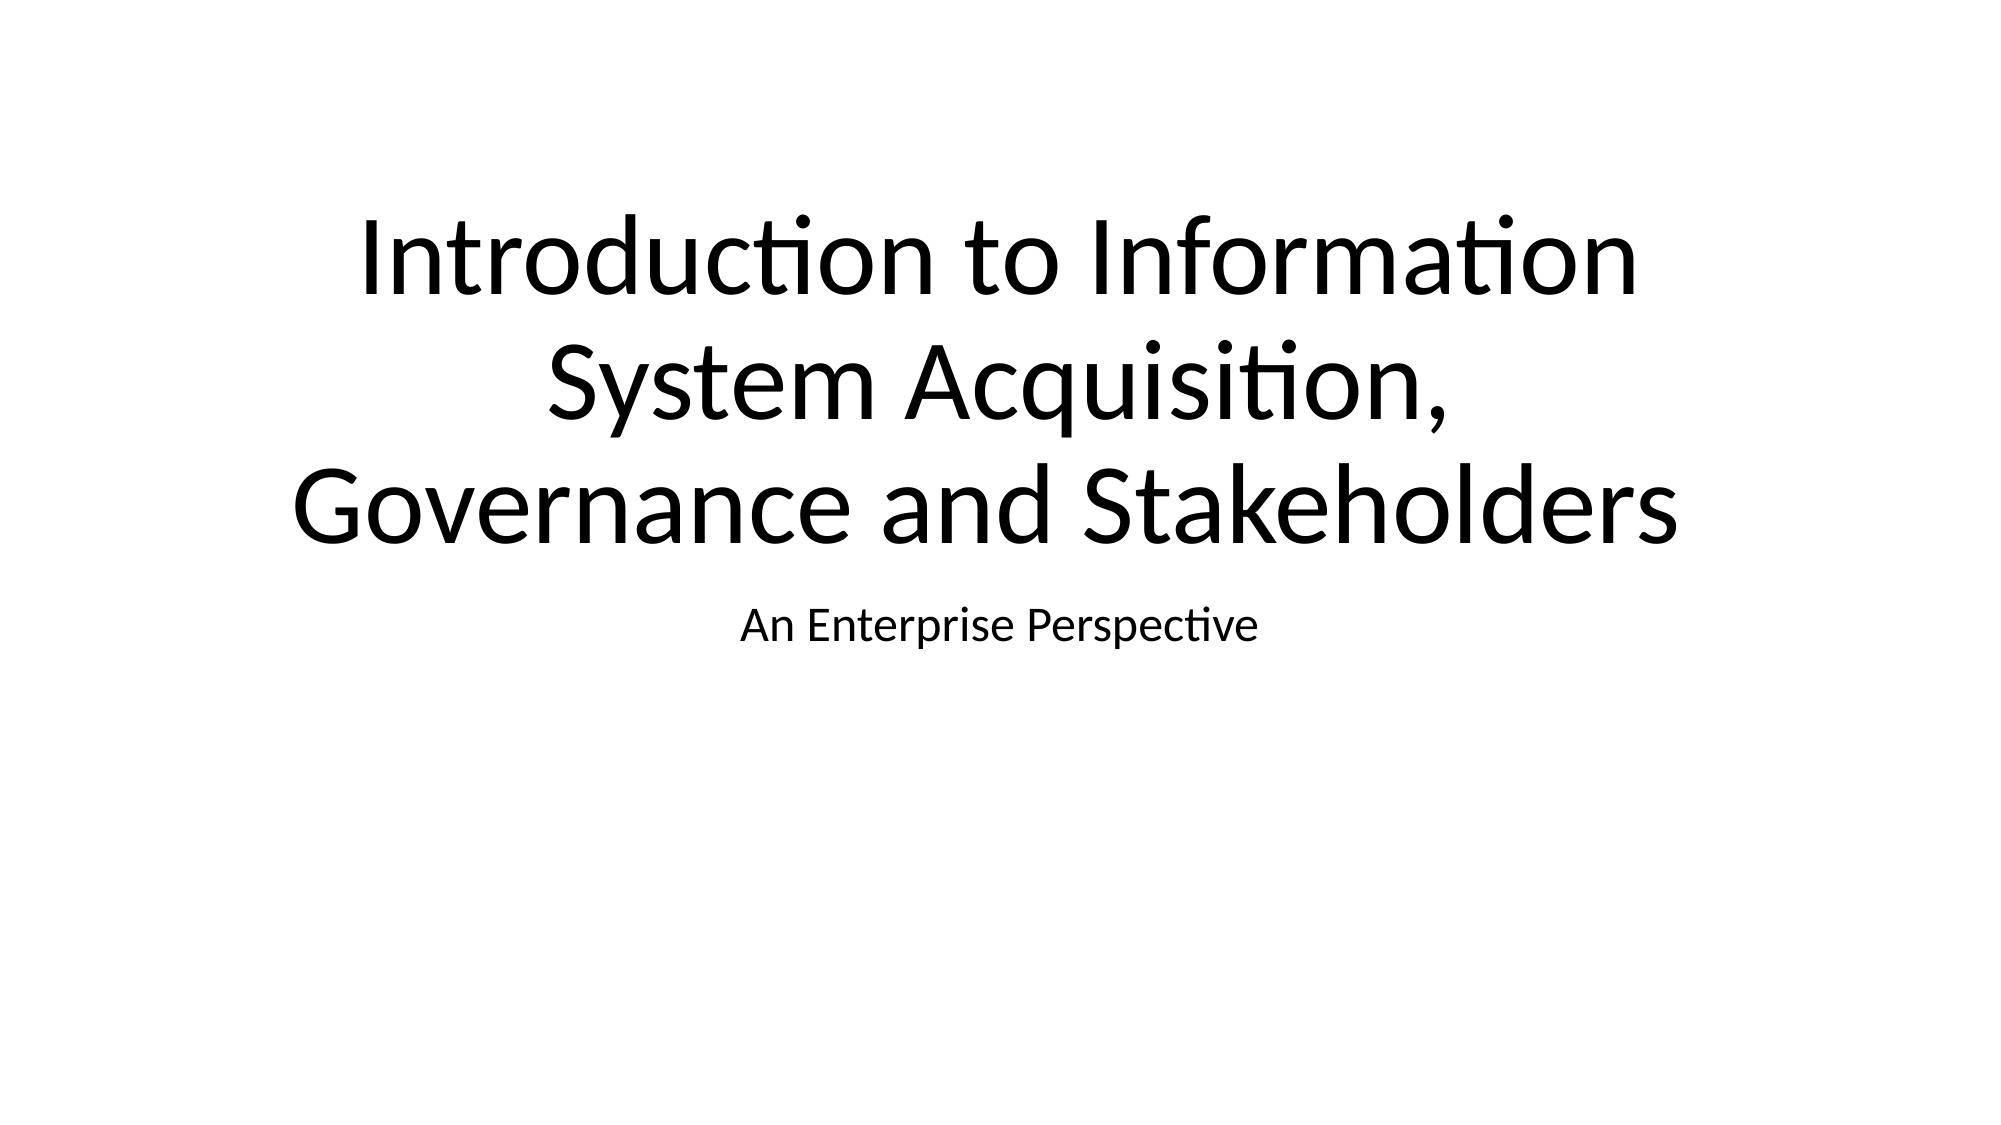

# Introduction to Information System Acquisition, Governance and Stakeholders
An Enterprise Perspective